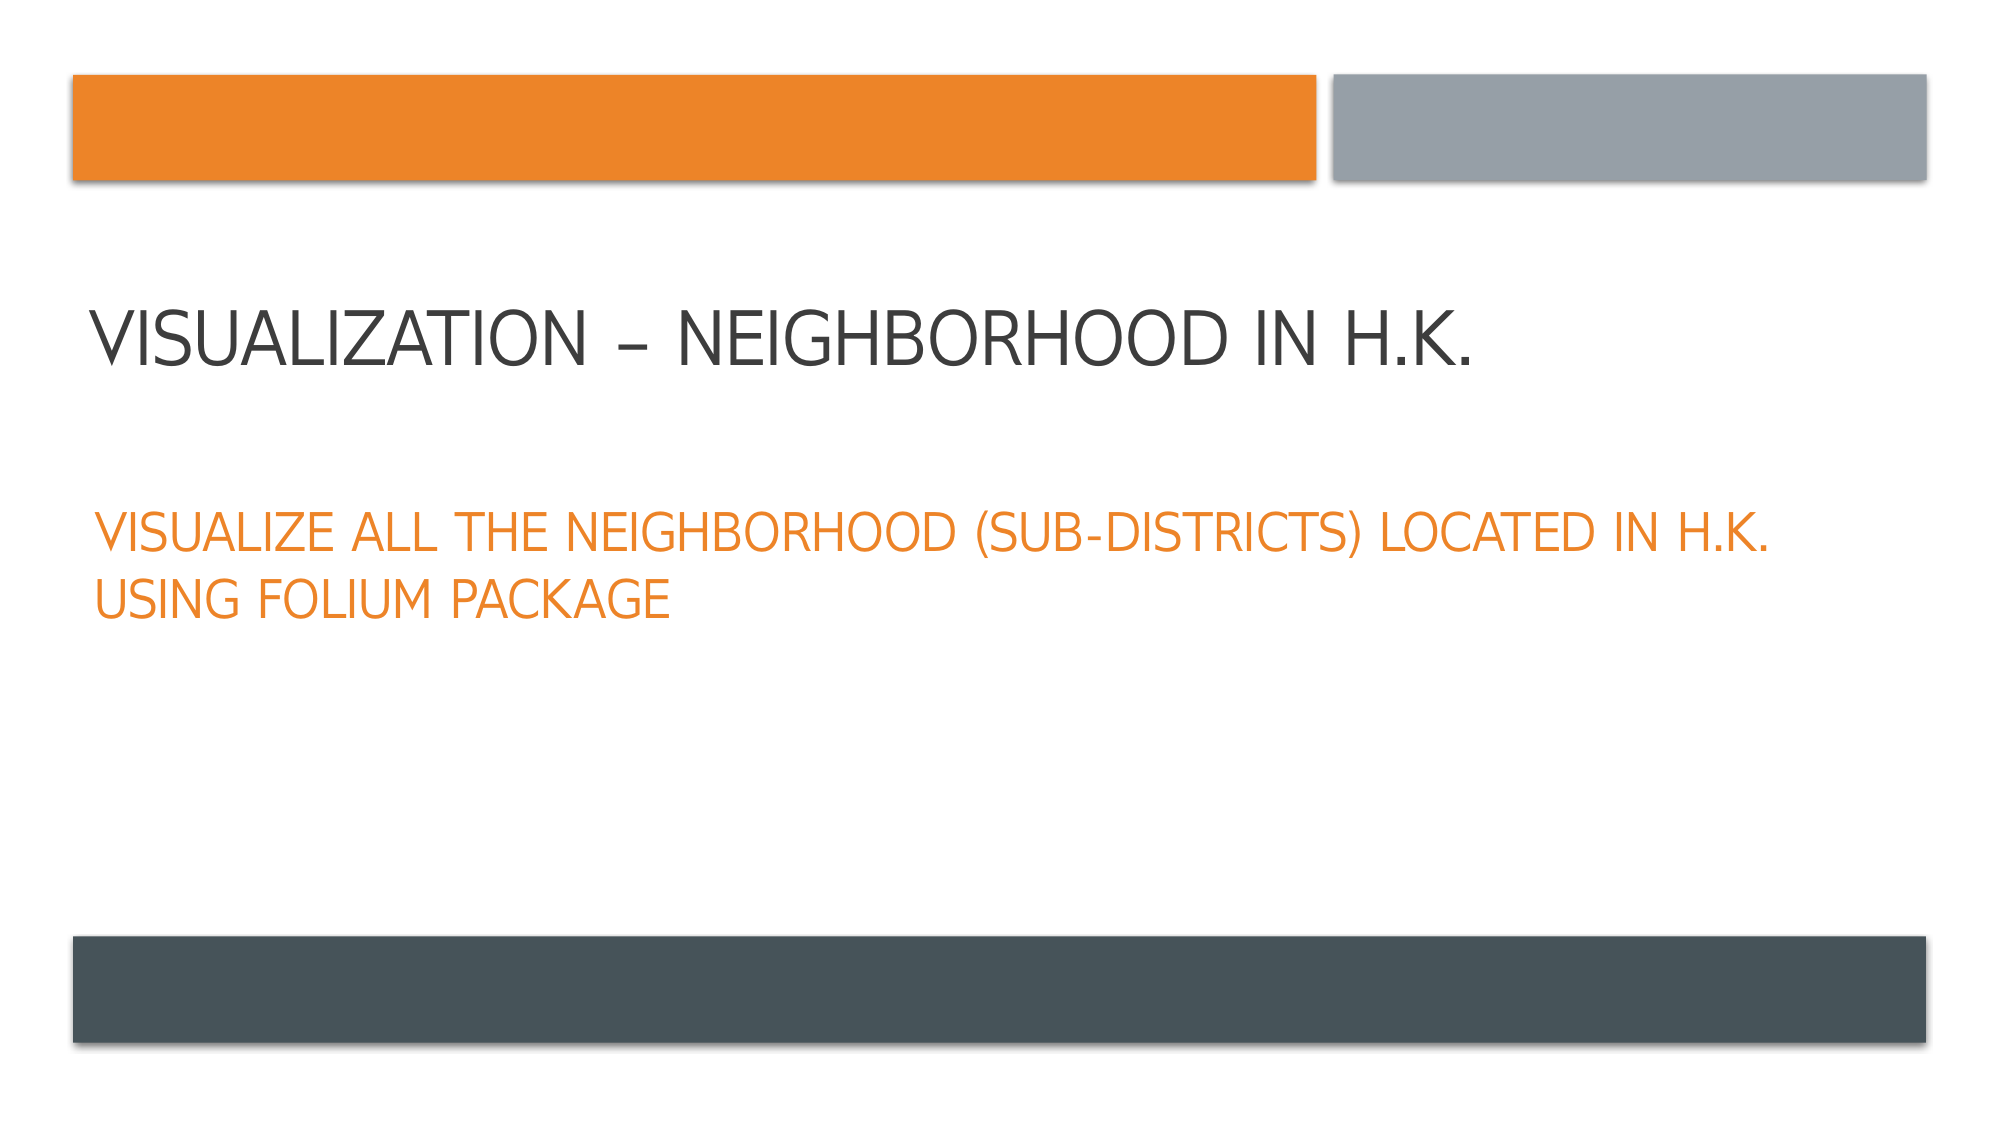

Visualization – neighborhood in H.k.
Visualize all the neighborhood (sub-districts) located in h.k. using folium package